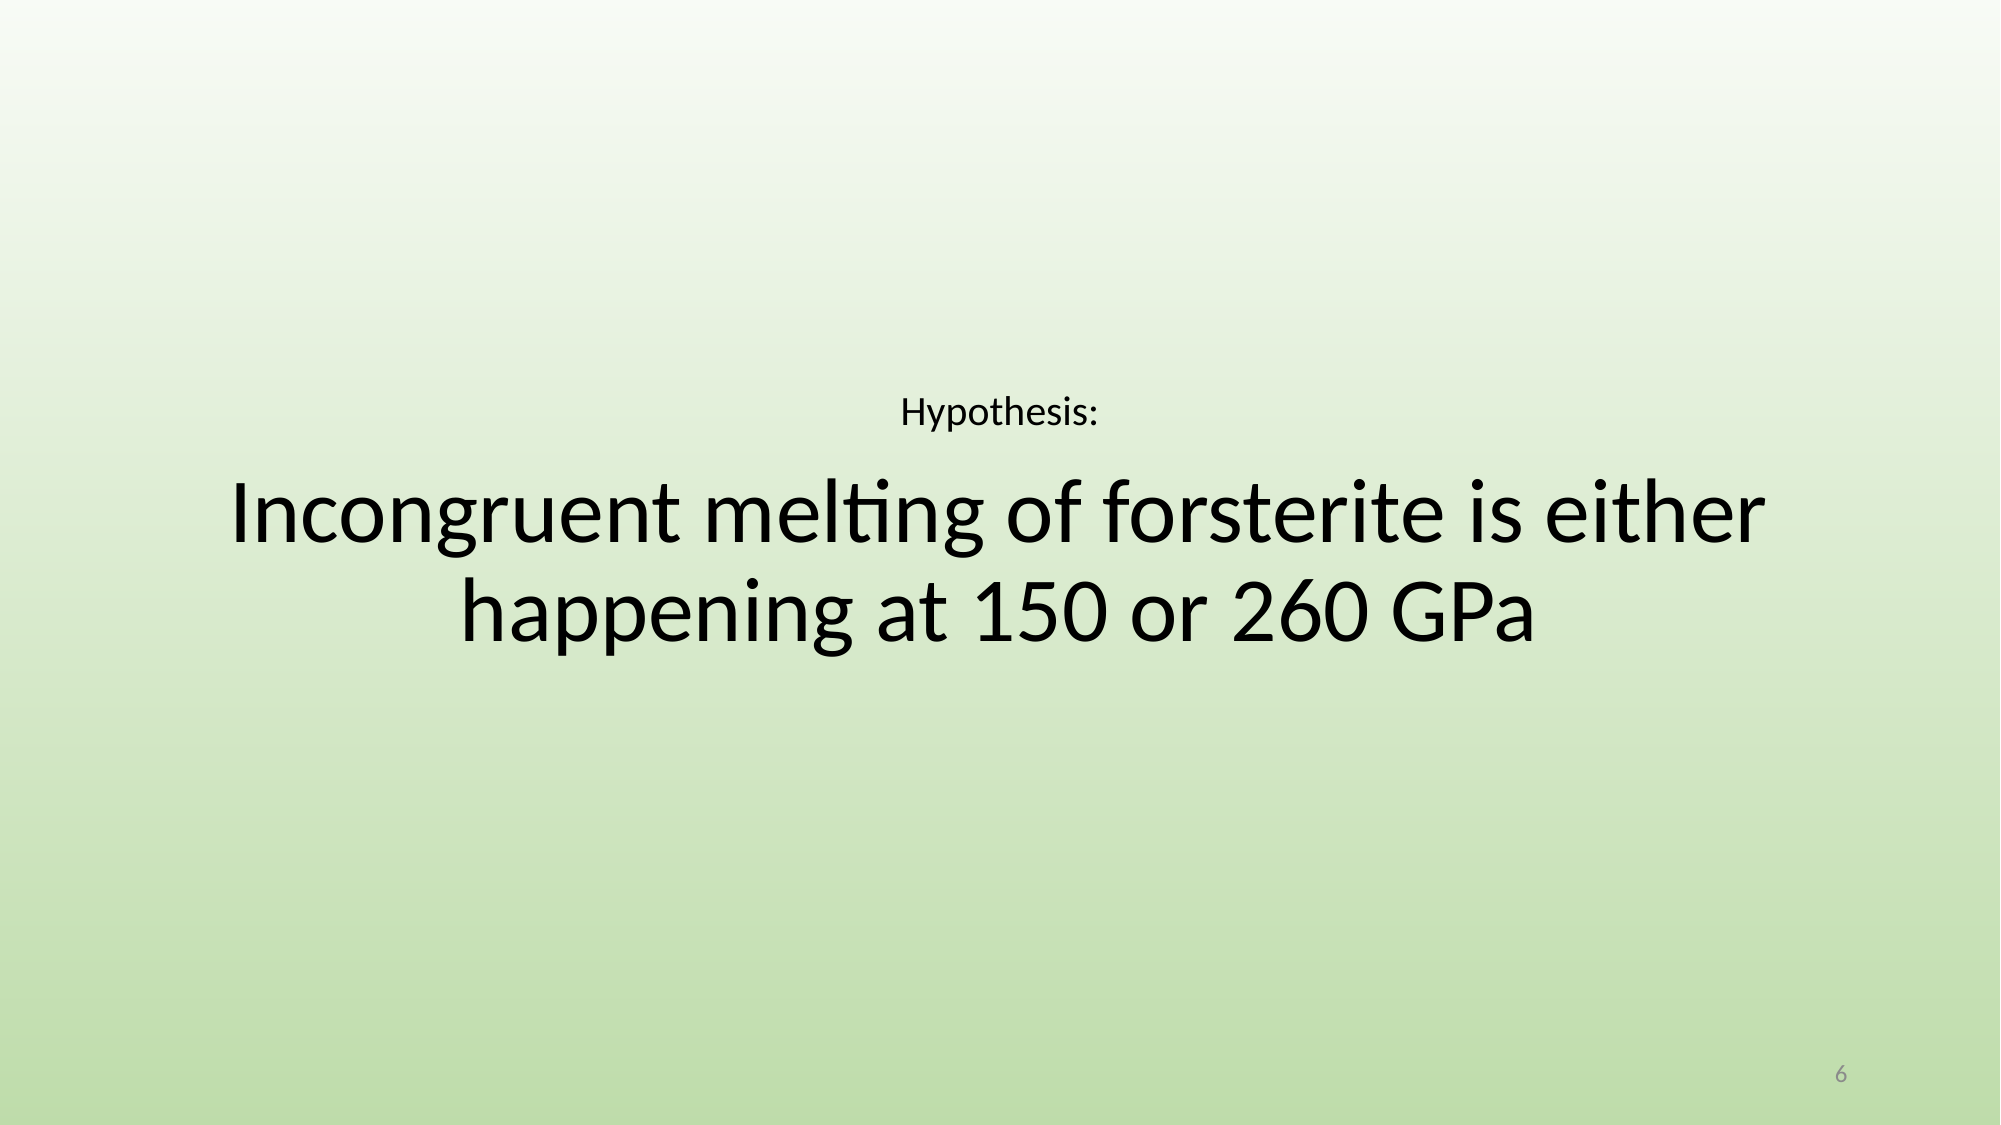

Hypothesis:
# Incongruent melting of forsterite is either happening at 150 or 260 GPa
6